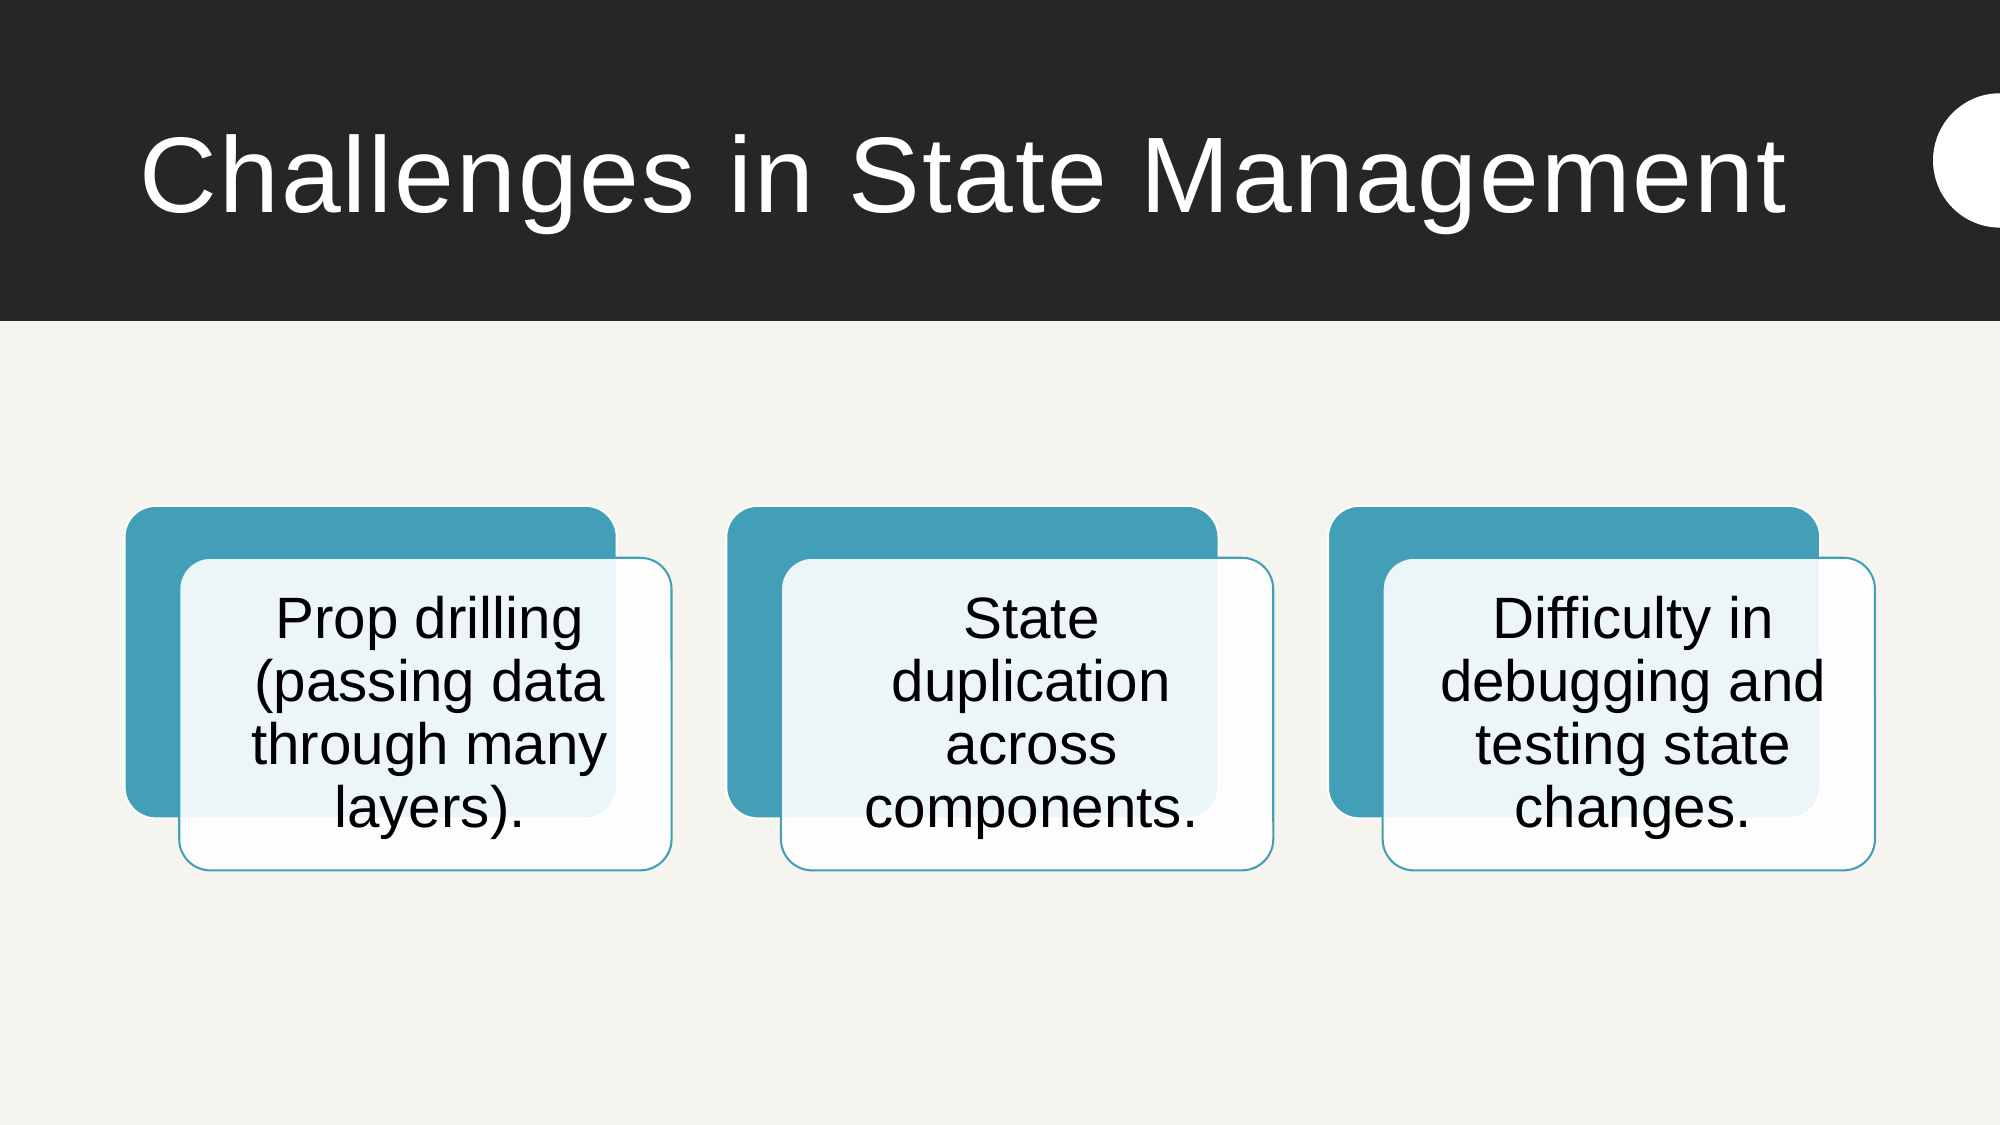

# Challenges in State Management

Prop drilling (passing data through many layers).
State duplication across components.
Difficulty in debugging and testing state changes.